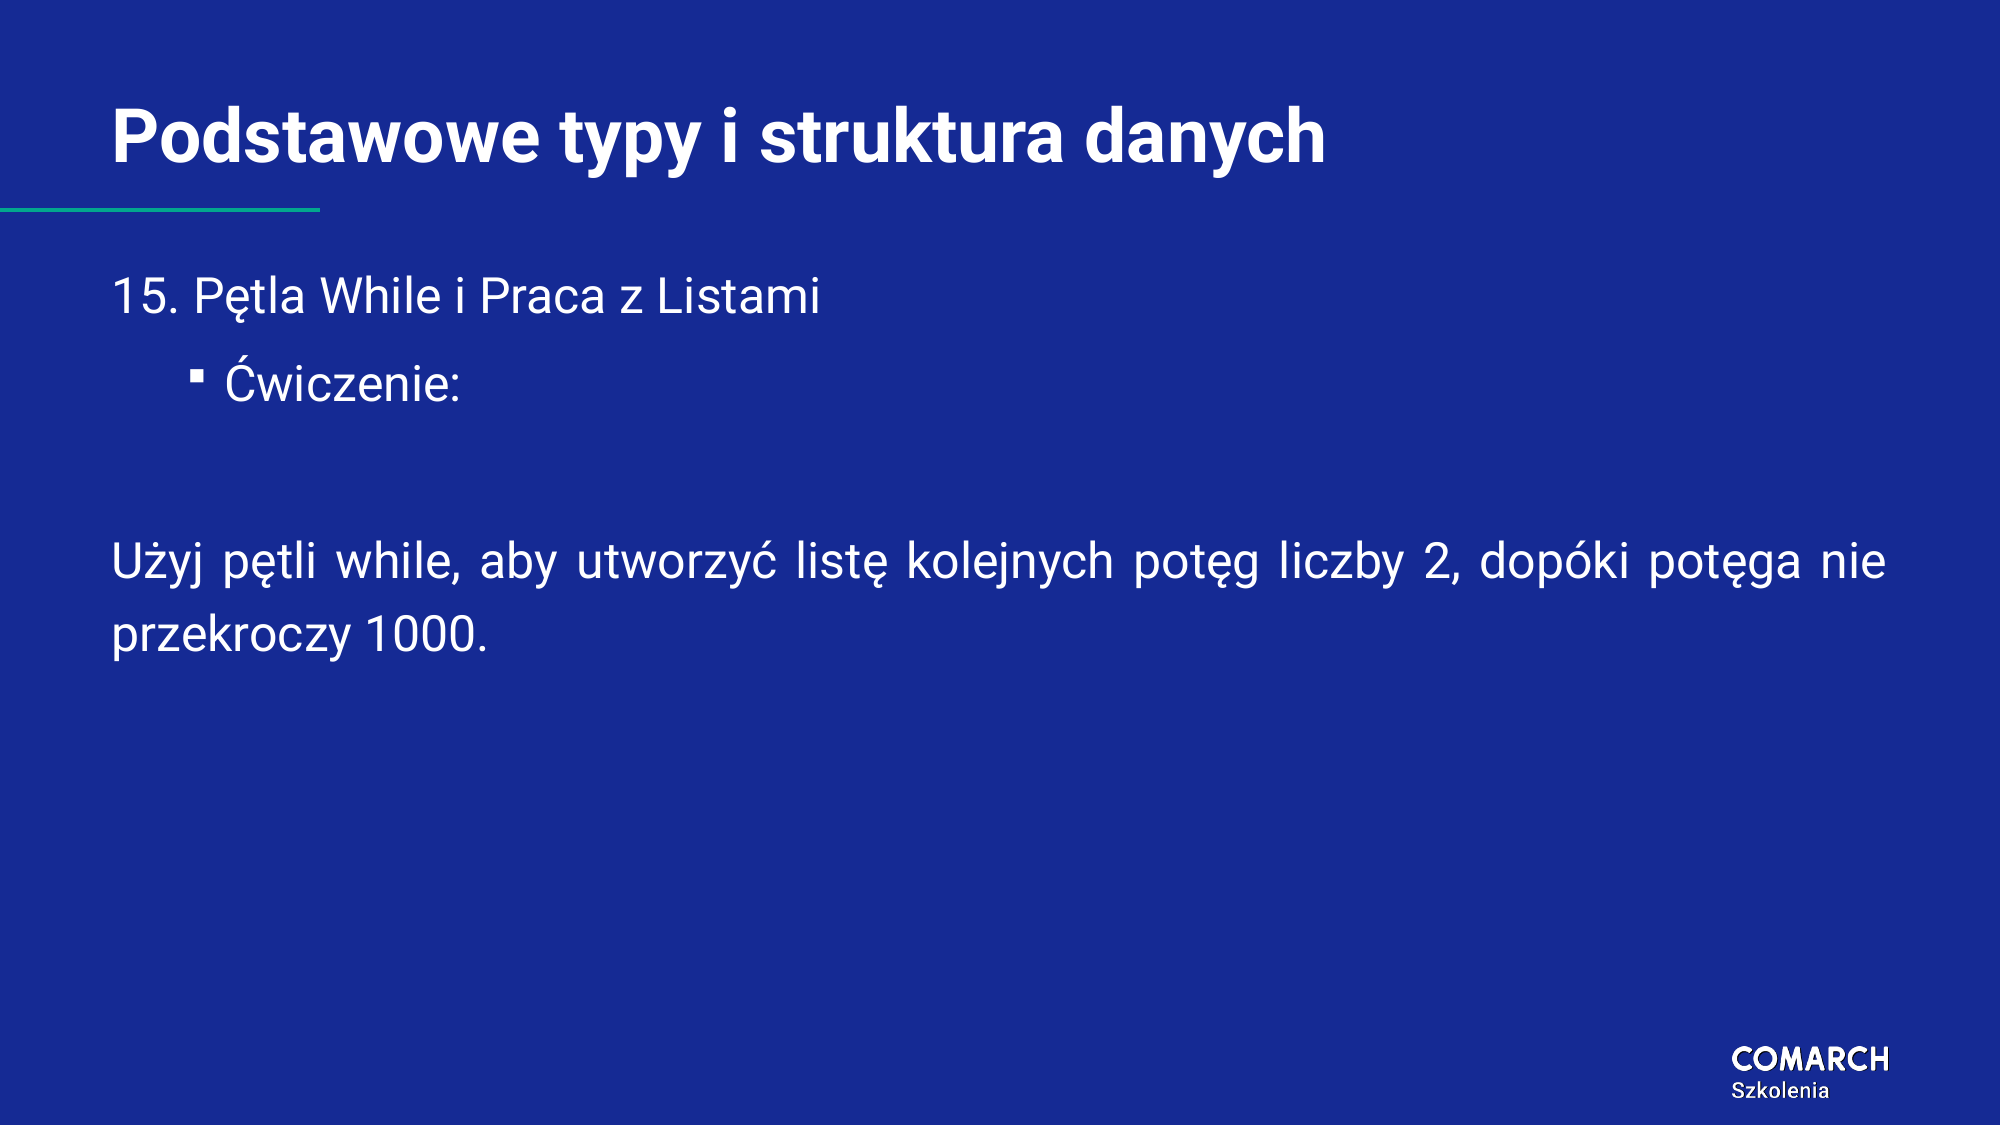

# Podstawowe typy i struktura danych
15. Pętla While i Praca z Listami
Ćwiczenie:

Użyj pętli while, aby utworzyć listę kolejnych potęg liczby 2, dopóki potęga nie przekroczy 1000.